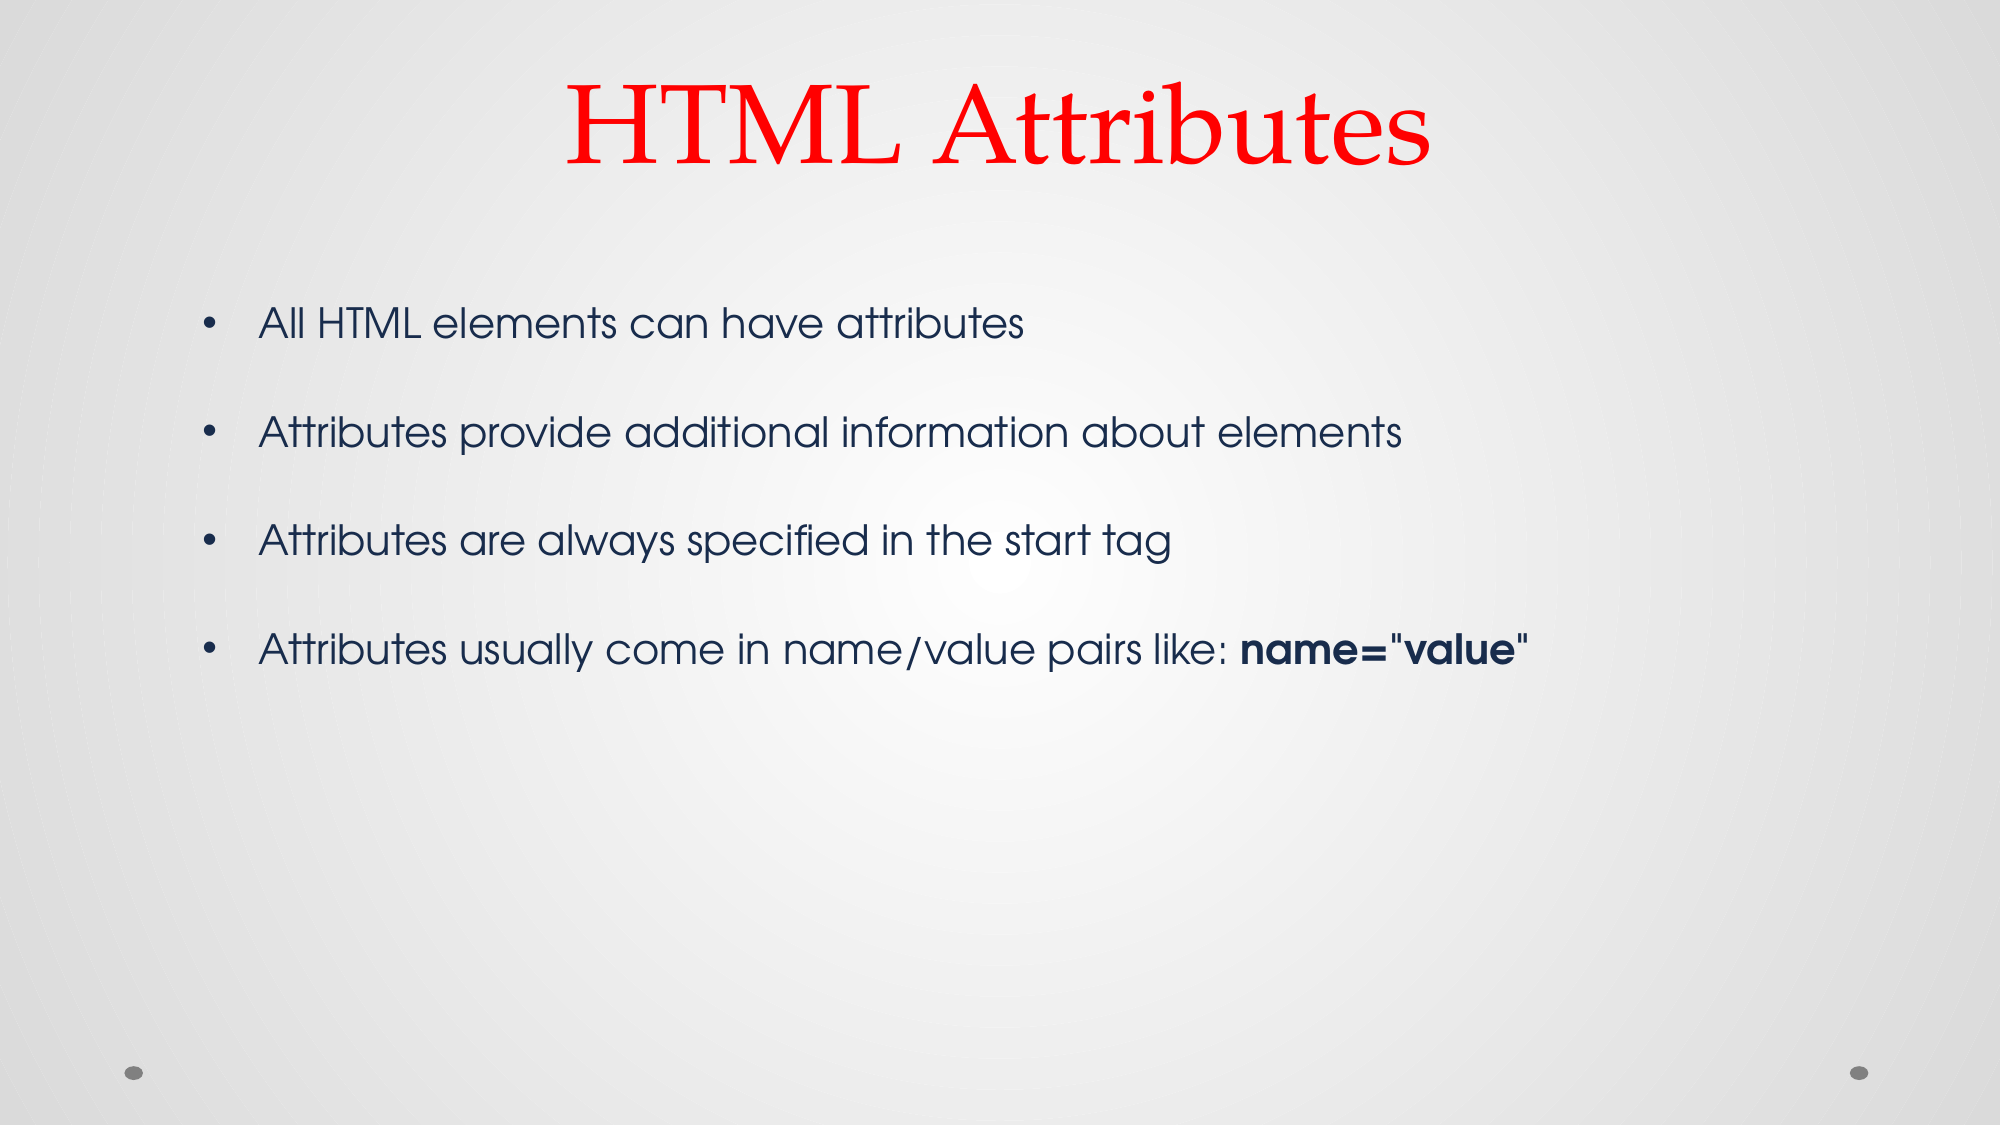

# HTML Attributes
All HTML elements can have attributes
Attributes provide additional information about elements
Attributes are always specified in the start tag
Attributes usually come in name/value pairs like: name="value"